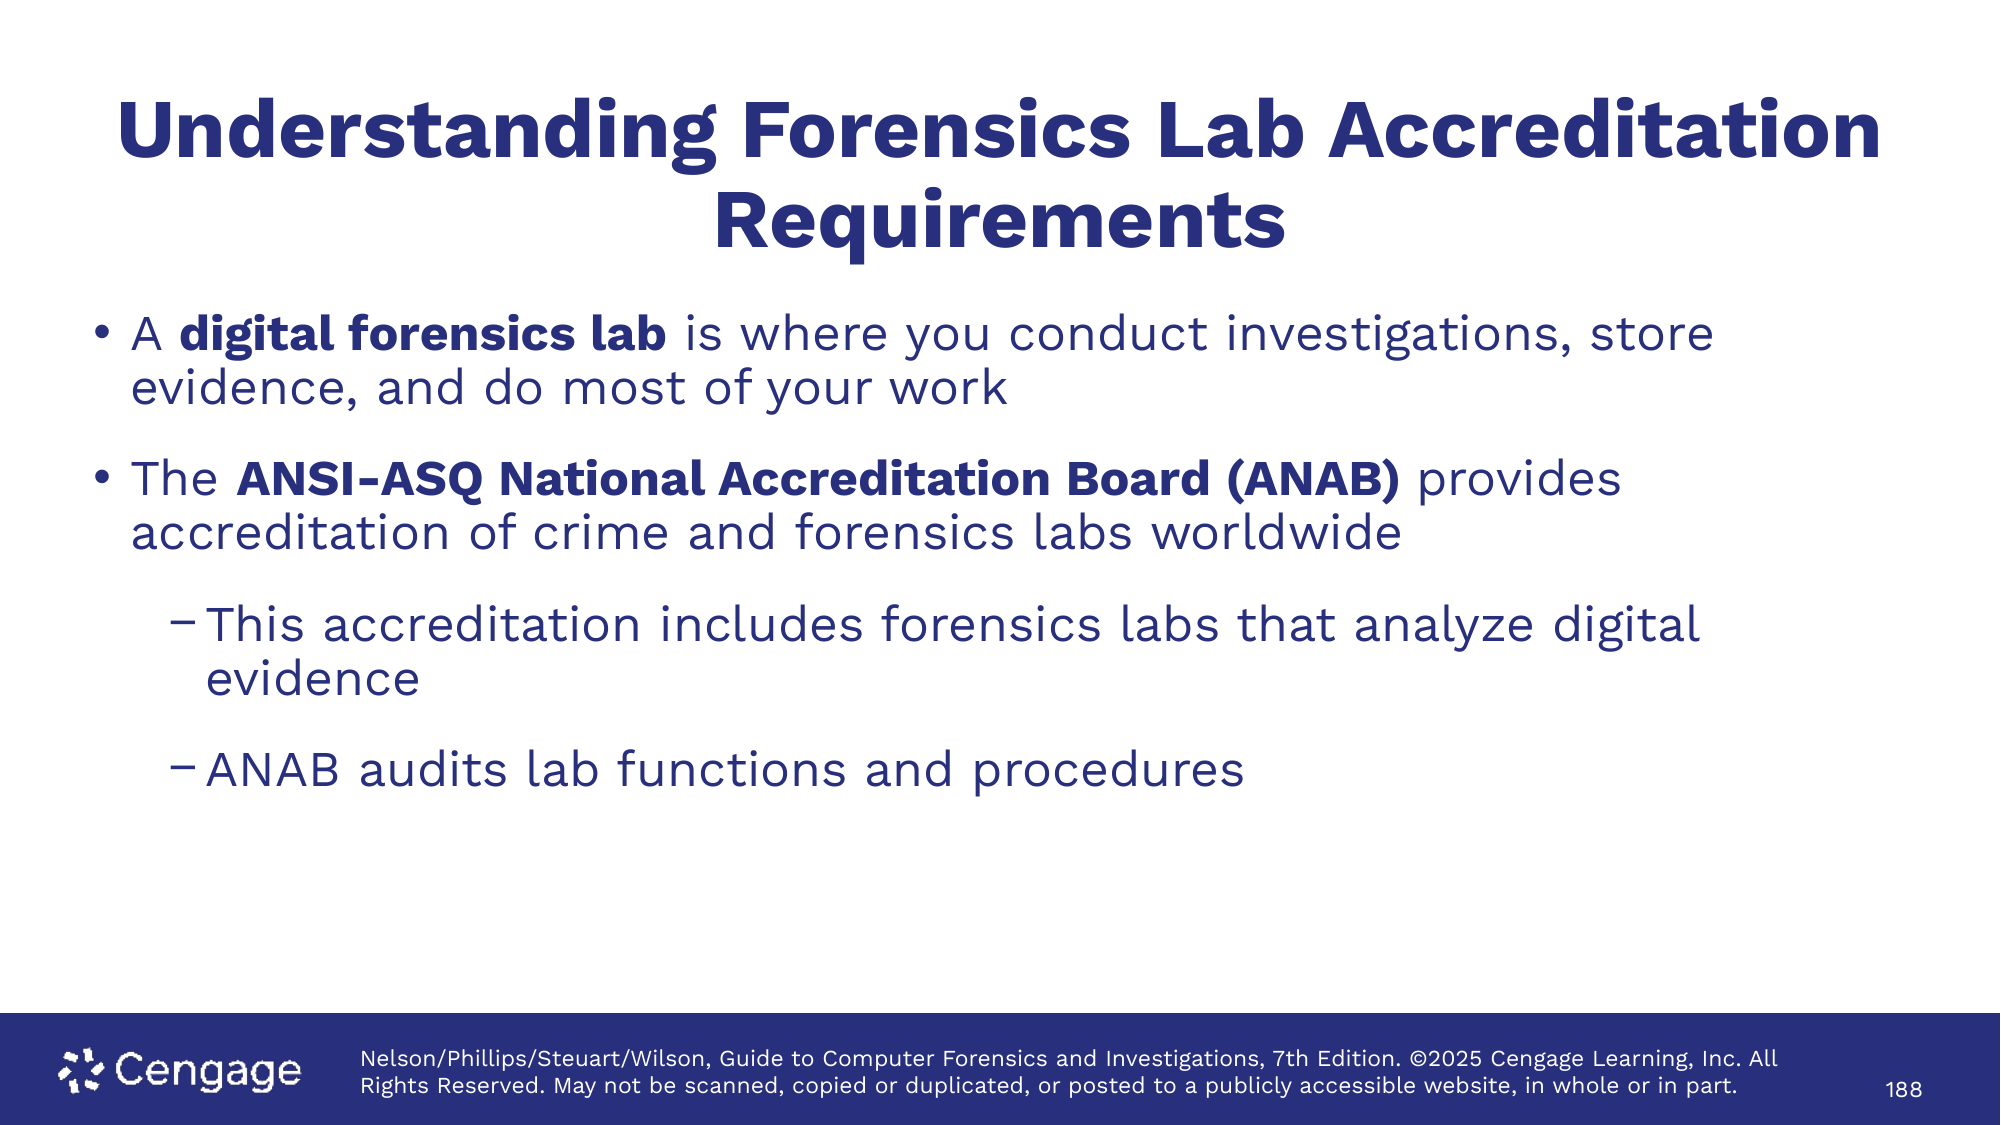

# Understanding Forensics Lab Accreditation Requirements
A digital forensics lab is where you conduct investigations, store evidence, and do most of your work
The ANSI-ASQ National Accreditation Board (ANAB) provides accreditation of crime and forensics labs worldwide
This accreditation includes forensics labs that analyze digital evidence
ANAB audits lab functions and procedures